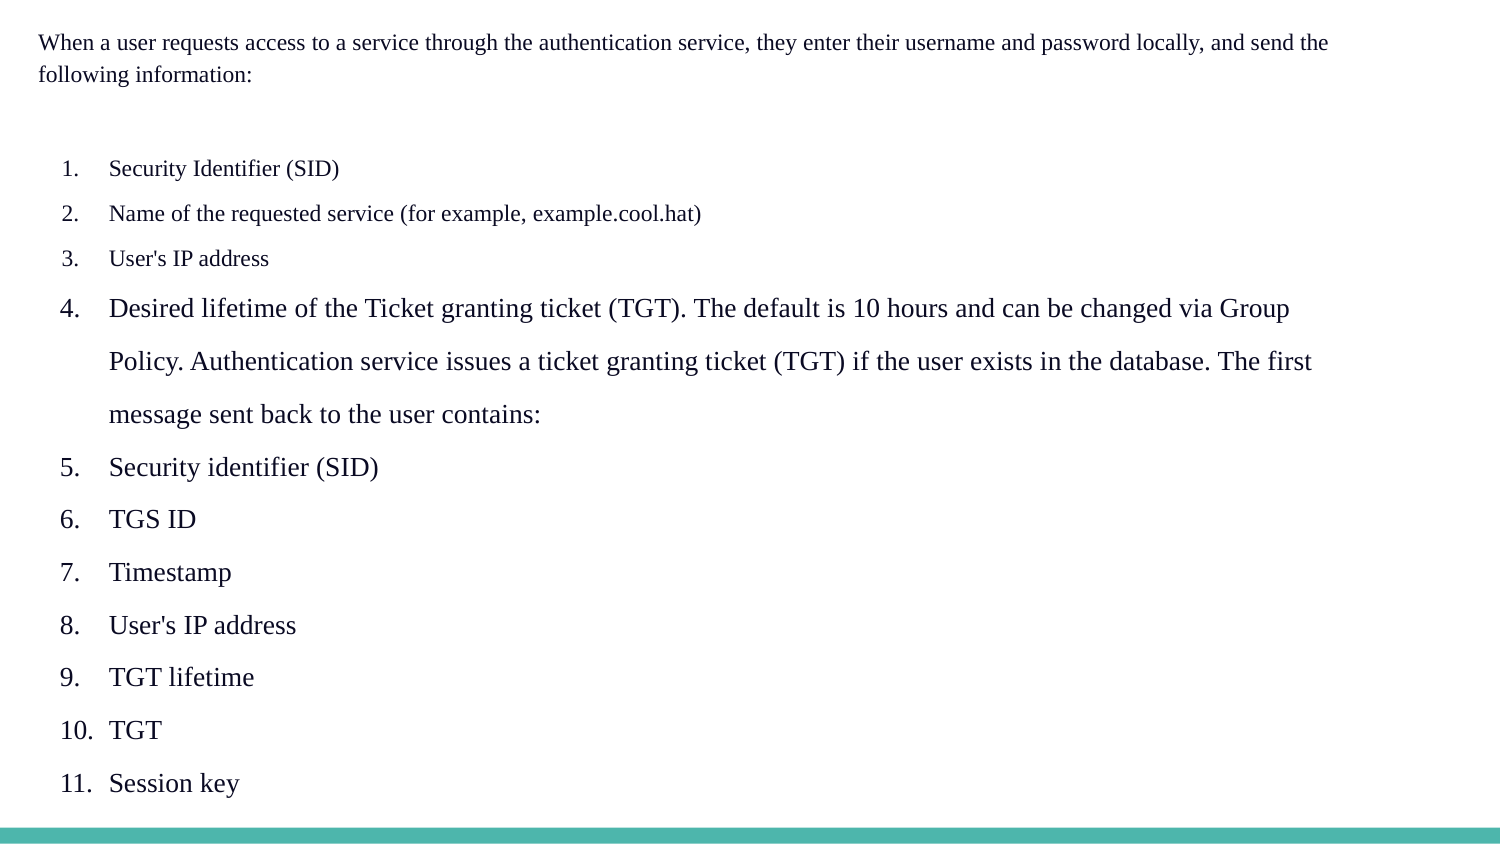

When a user requests access to a service through the authentication service, they enter their username and password locally, and send the following information:
Security Identifier (SID)
Name of the requested service (for example, example.cool.hat)
User's IP address
Desired lifetime of the Ticket granting ticket (TGT). The default is 10 hours and can be changed via Group Policy. Authentication service issues a ticket granting ticket (TGT) if the user exists in the database. The first message sent back to the user contains:
Security identifier (SID)
TGS ID
Timestamp
User's IP address
TGT lifetime
TGT
Session key